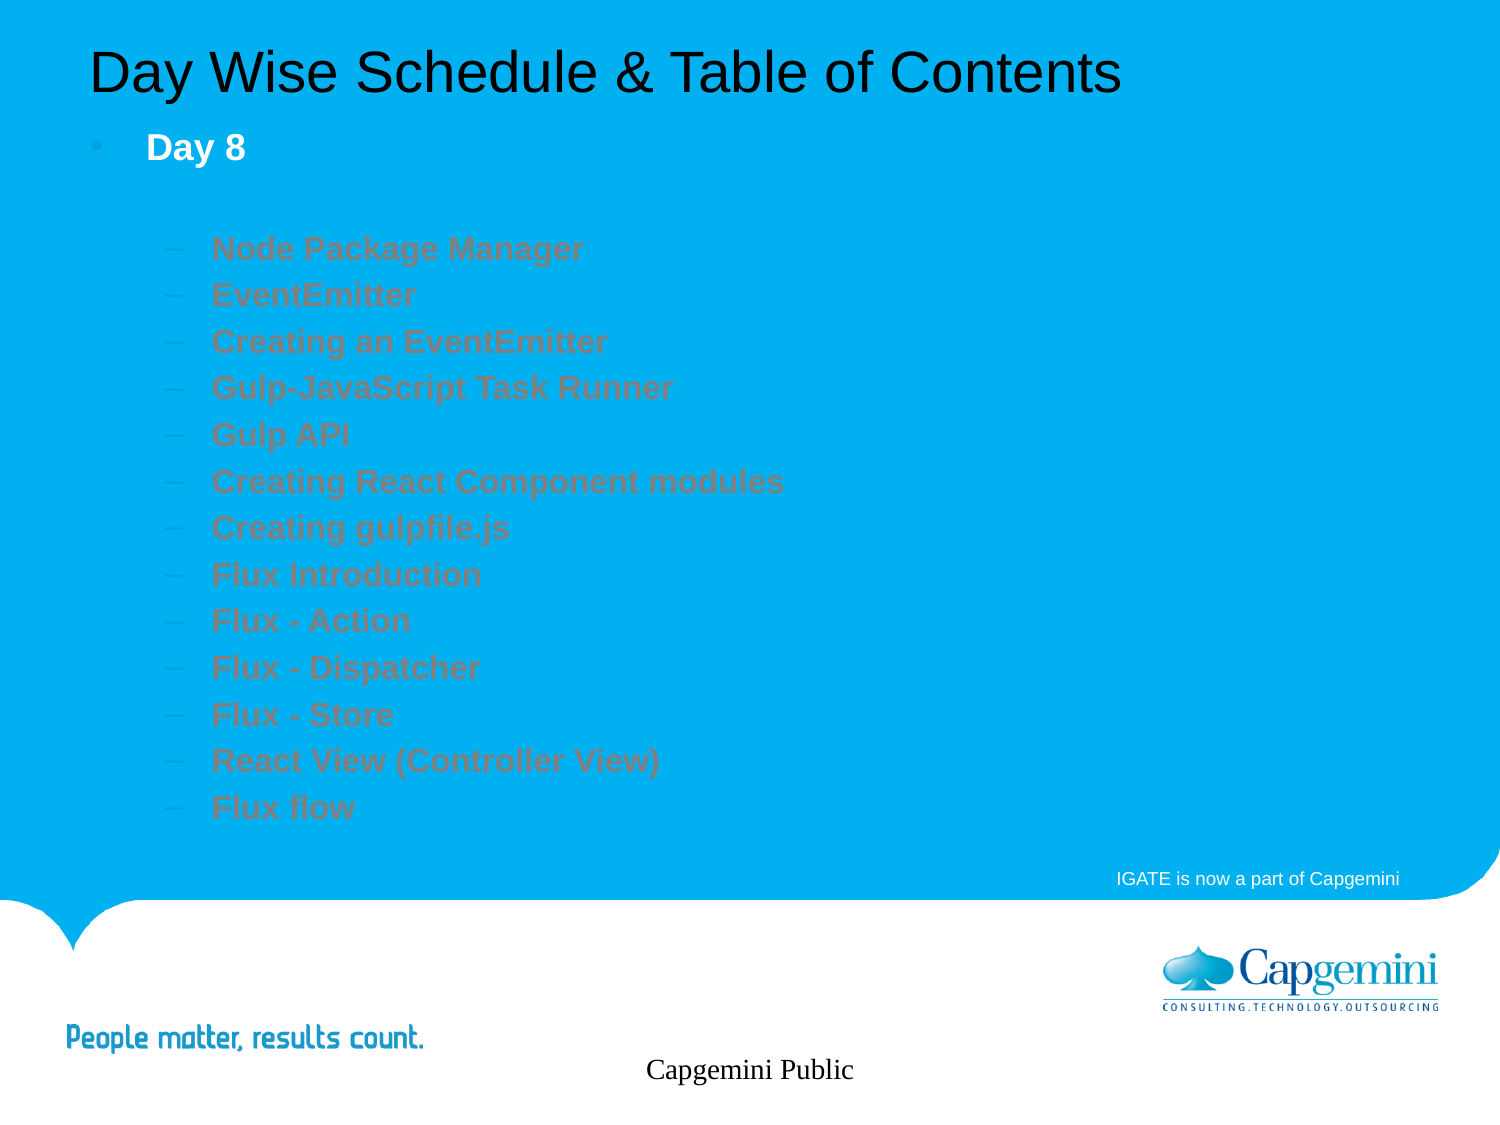

Day Wise Schedule & Table of Contents
Day 8

Node Package Manager
EventEmitter
Creating an EventEmitter
Gulp-JavaScript Task Runner
Gulp API
Creating React Component modules
Creating gulpfile.js
Flux Introduction
Flux - Action
Flux - Dispatcher
Flux - Store
React View (Controller View)
Flux flow

Capgemini Public